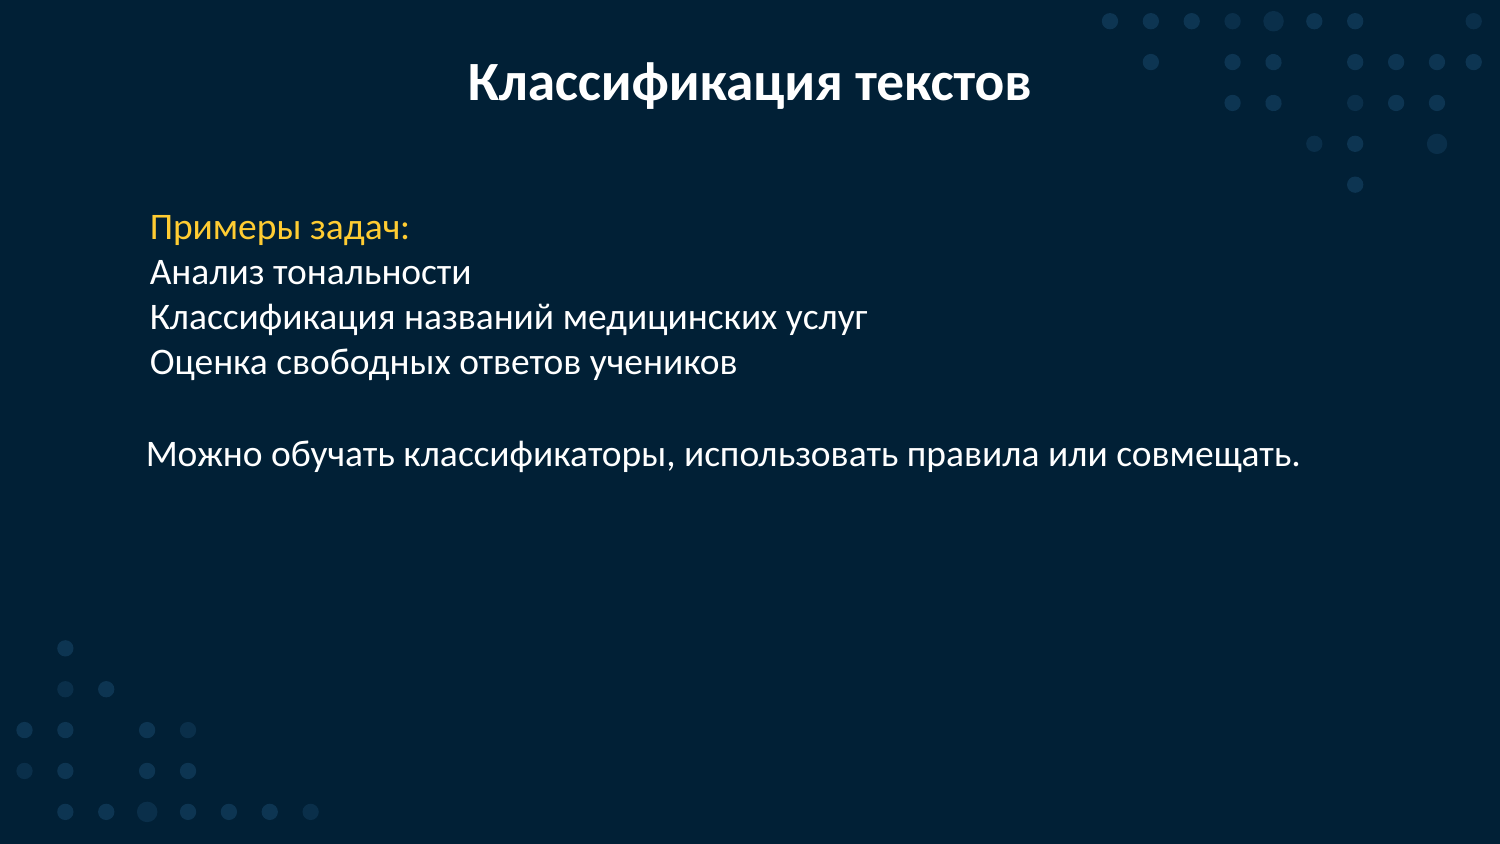

# Классификация текстов
Примеры задач:
Анализ тональности
Классификация названий медицинских услуг
Оценка свободных ответов учеников
Можно обучать классификаторы, использовать правила или совмещать.